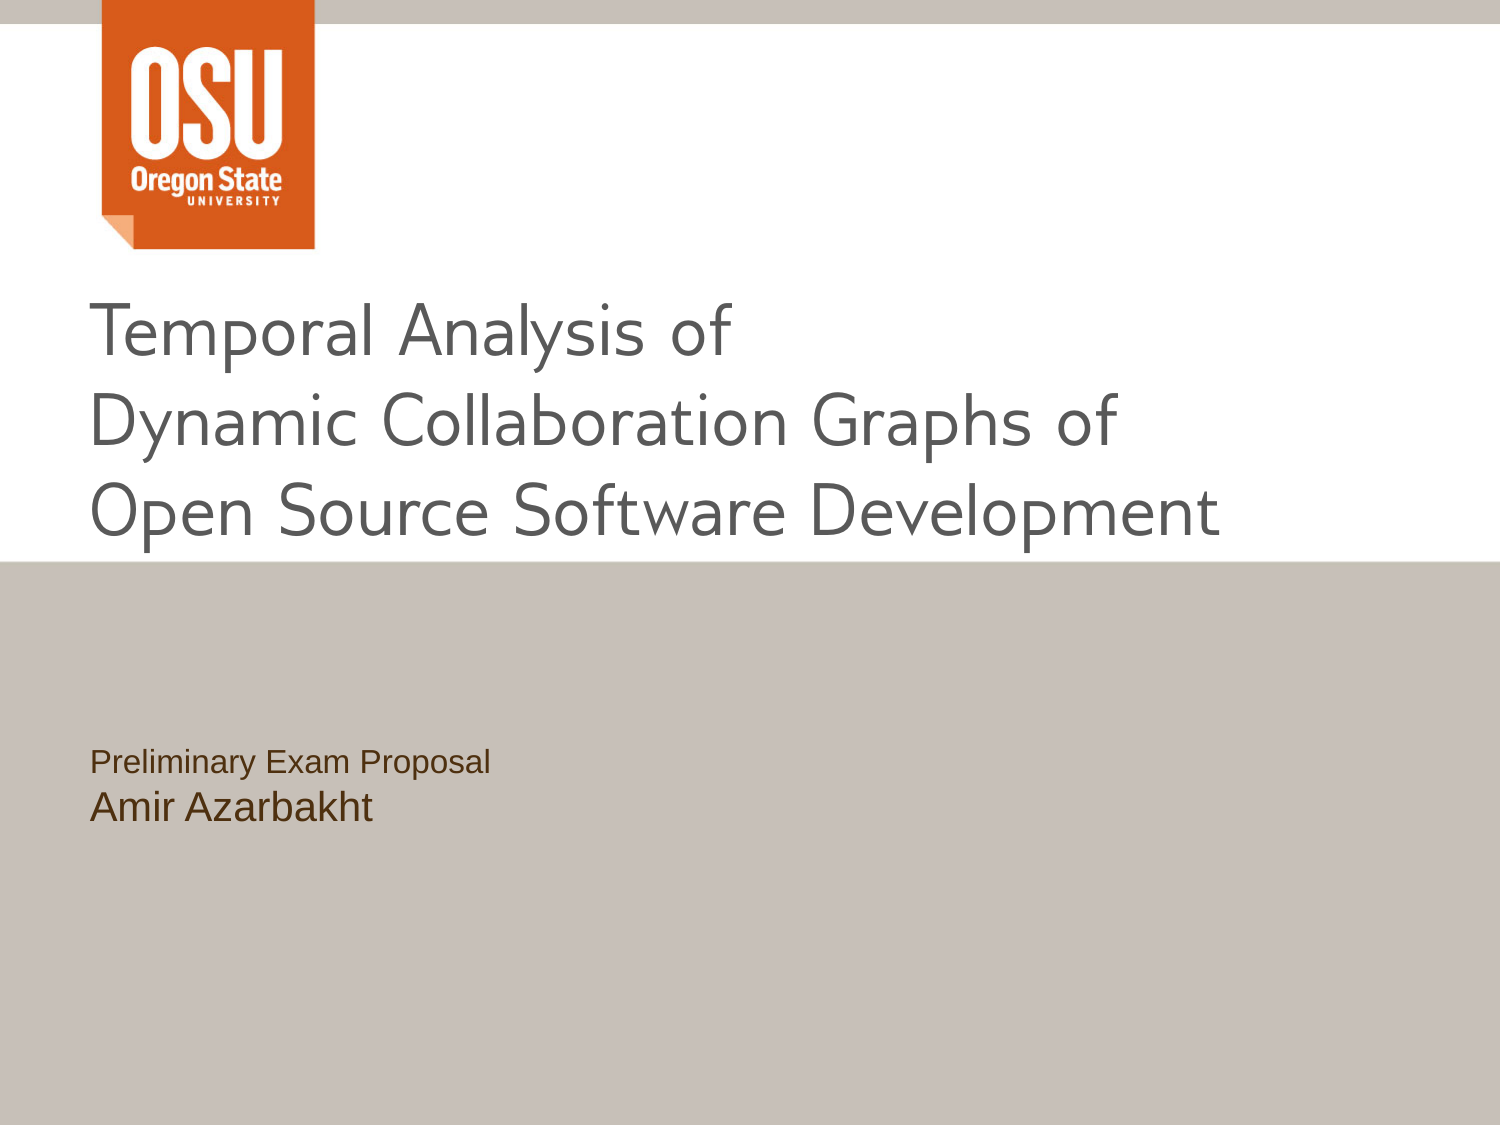

Temporal Analysis of
Dynamic Collaboration Graphs of
Open Source Software Development
Preliminary Exam Proposal
Amir Azarbakht